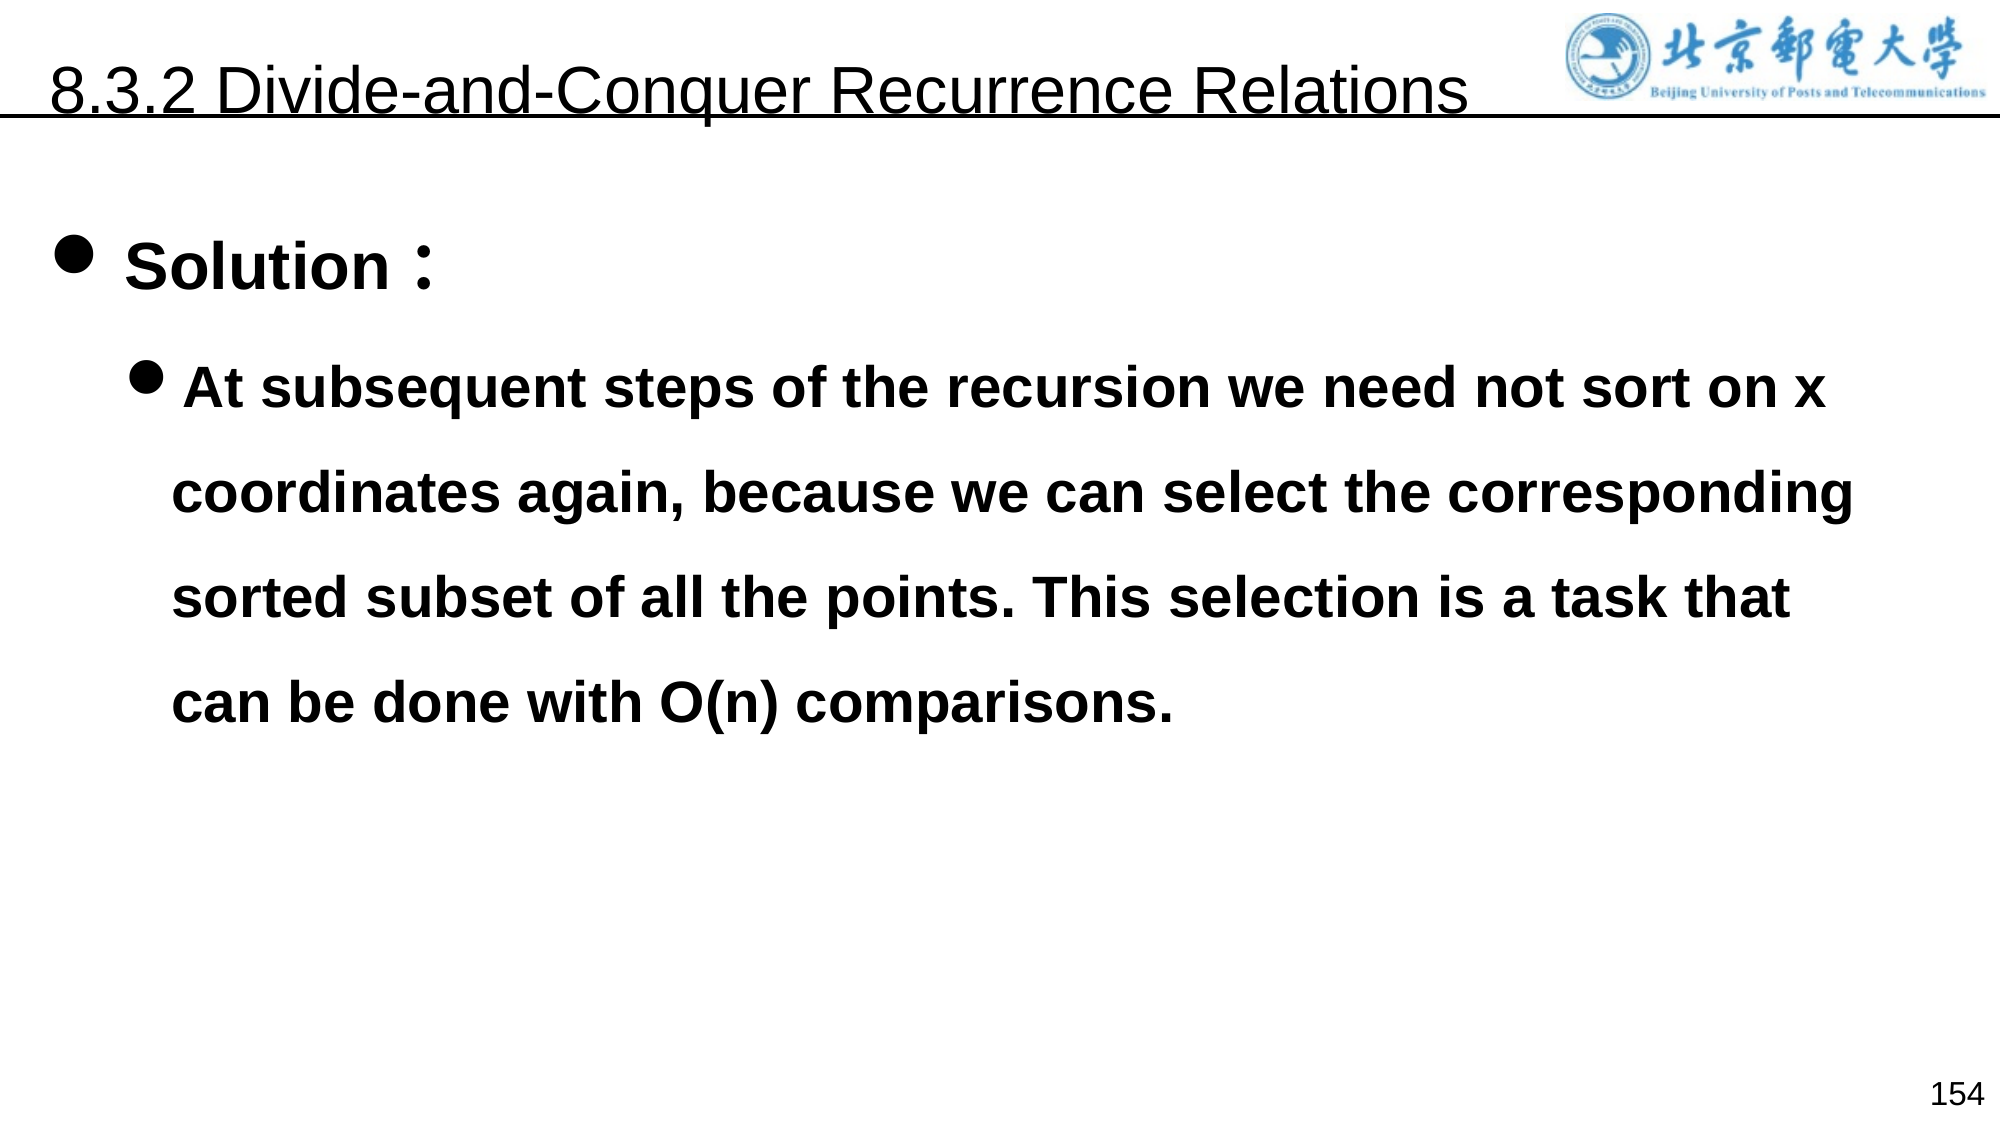

8.3.2 Divide-and-Conquer Recurrence Relations
Solution：
At subsequent steps of the recursion we need not sort on x coordinates again, because we can select the corresponding sorted subset of all the points. This selection is a task that can be done with O(n) comparisons.